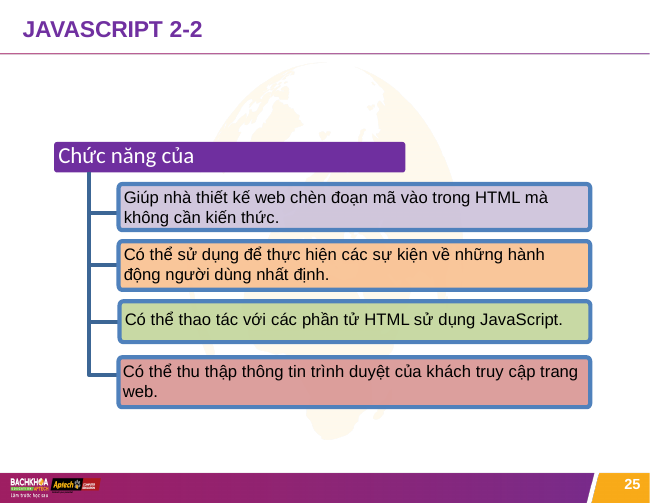

# JAVASCRIPT 2-2
Chức năng của JavaScript

Giúp nhà thiết kế web chèn đoạn mã vào trong HTML mà không cần kiến thức.

Có thể sử dụng để thực hiện các sự kiện về những hành động người dùng nhất định.

Có thể thao tác với các phần tử HTML sử dụng JavaScript.

Có thể thu thập thông tin trình duyệt của khách truy cập trang web.

25